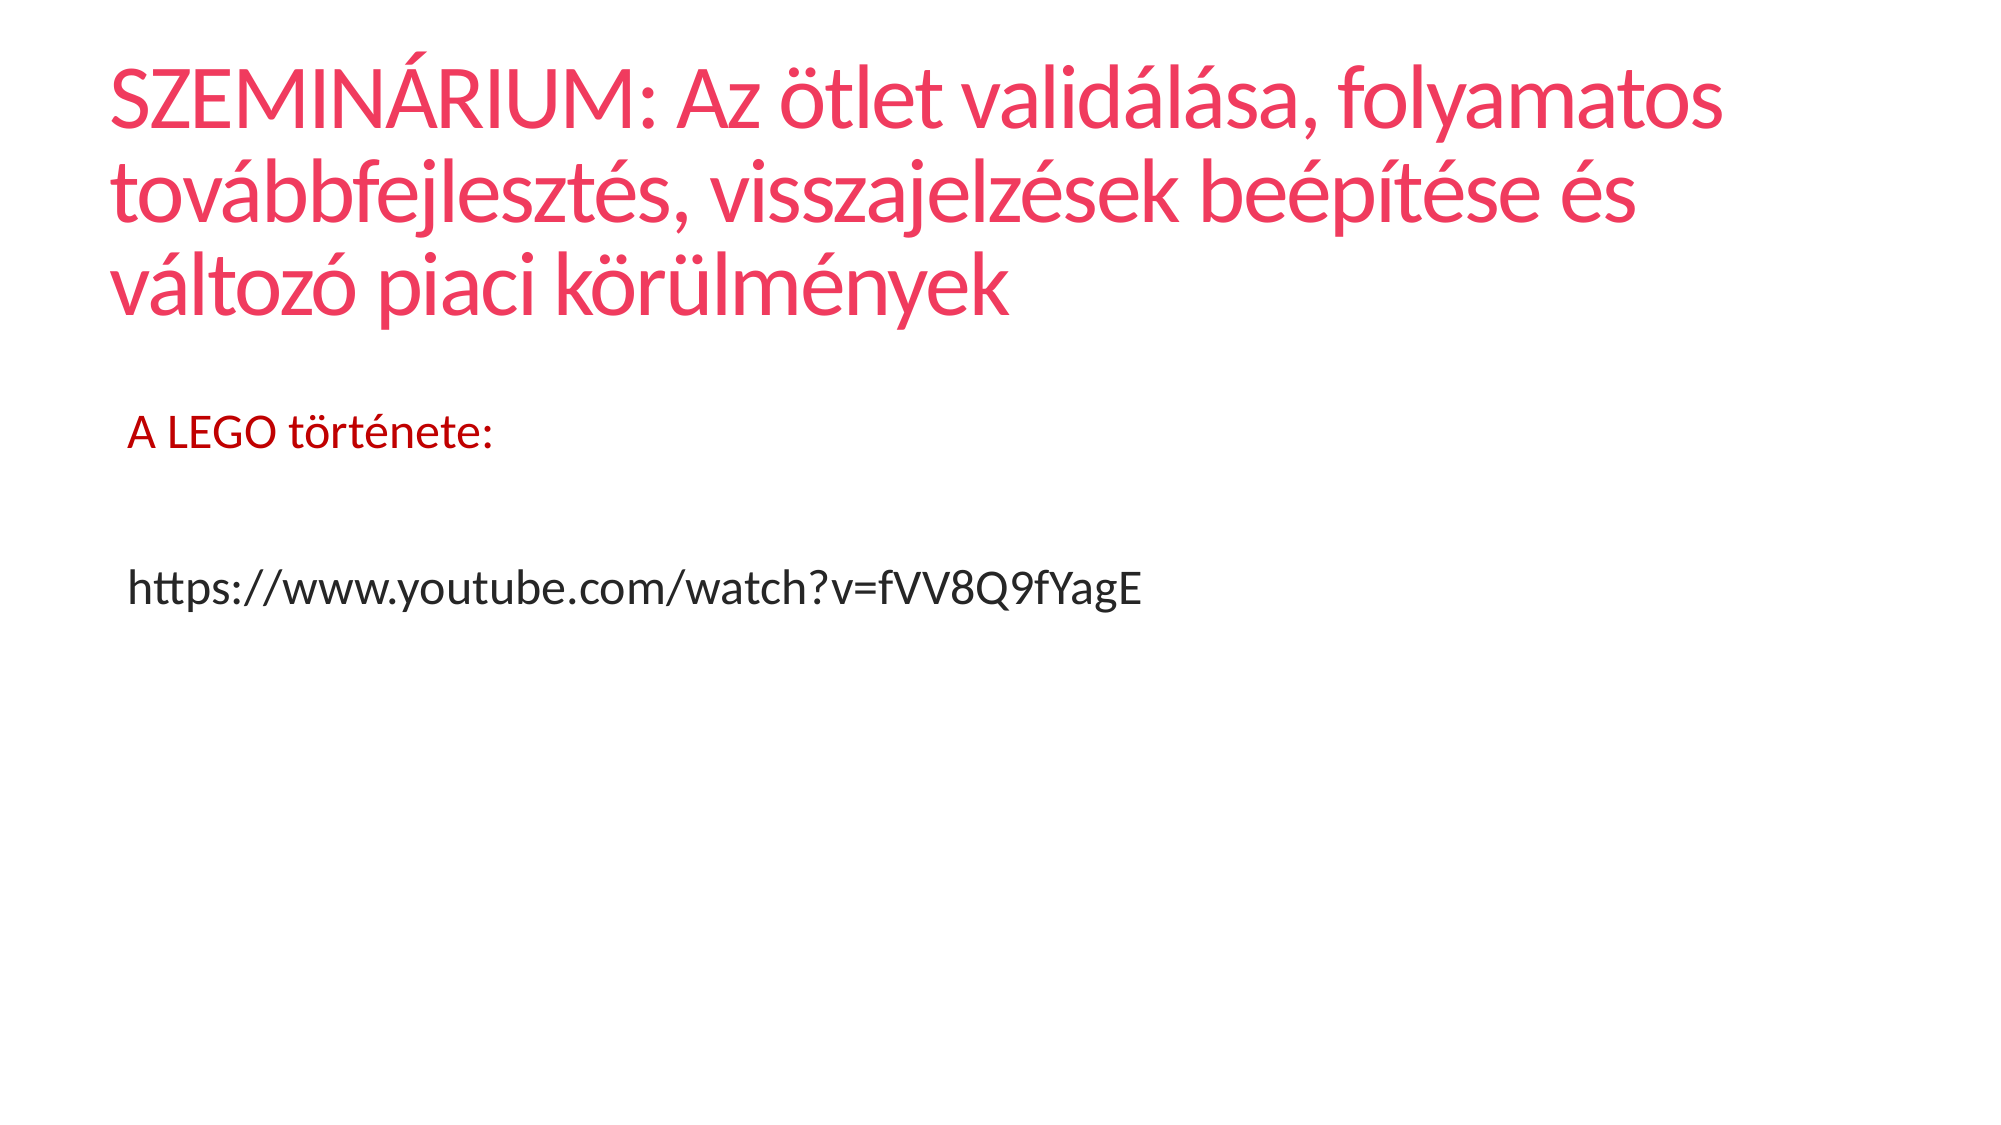

# SZEMINÁRIUM: Az ötlet validálása, folyamatos továbbfejlesztés, visszajelzések beépítése és változó piaci körülmények
A LEGO története:

https://www.youtube.com/watch?v=fVV8Q9fYagE